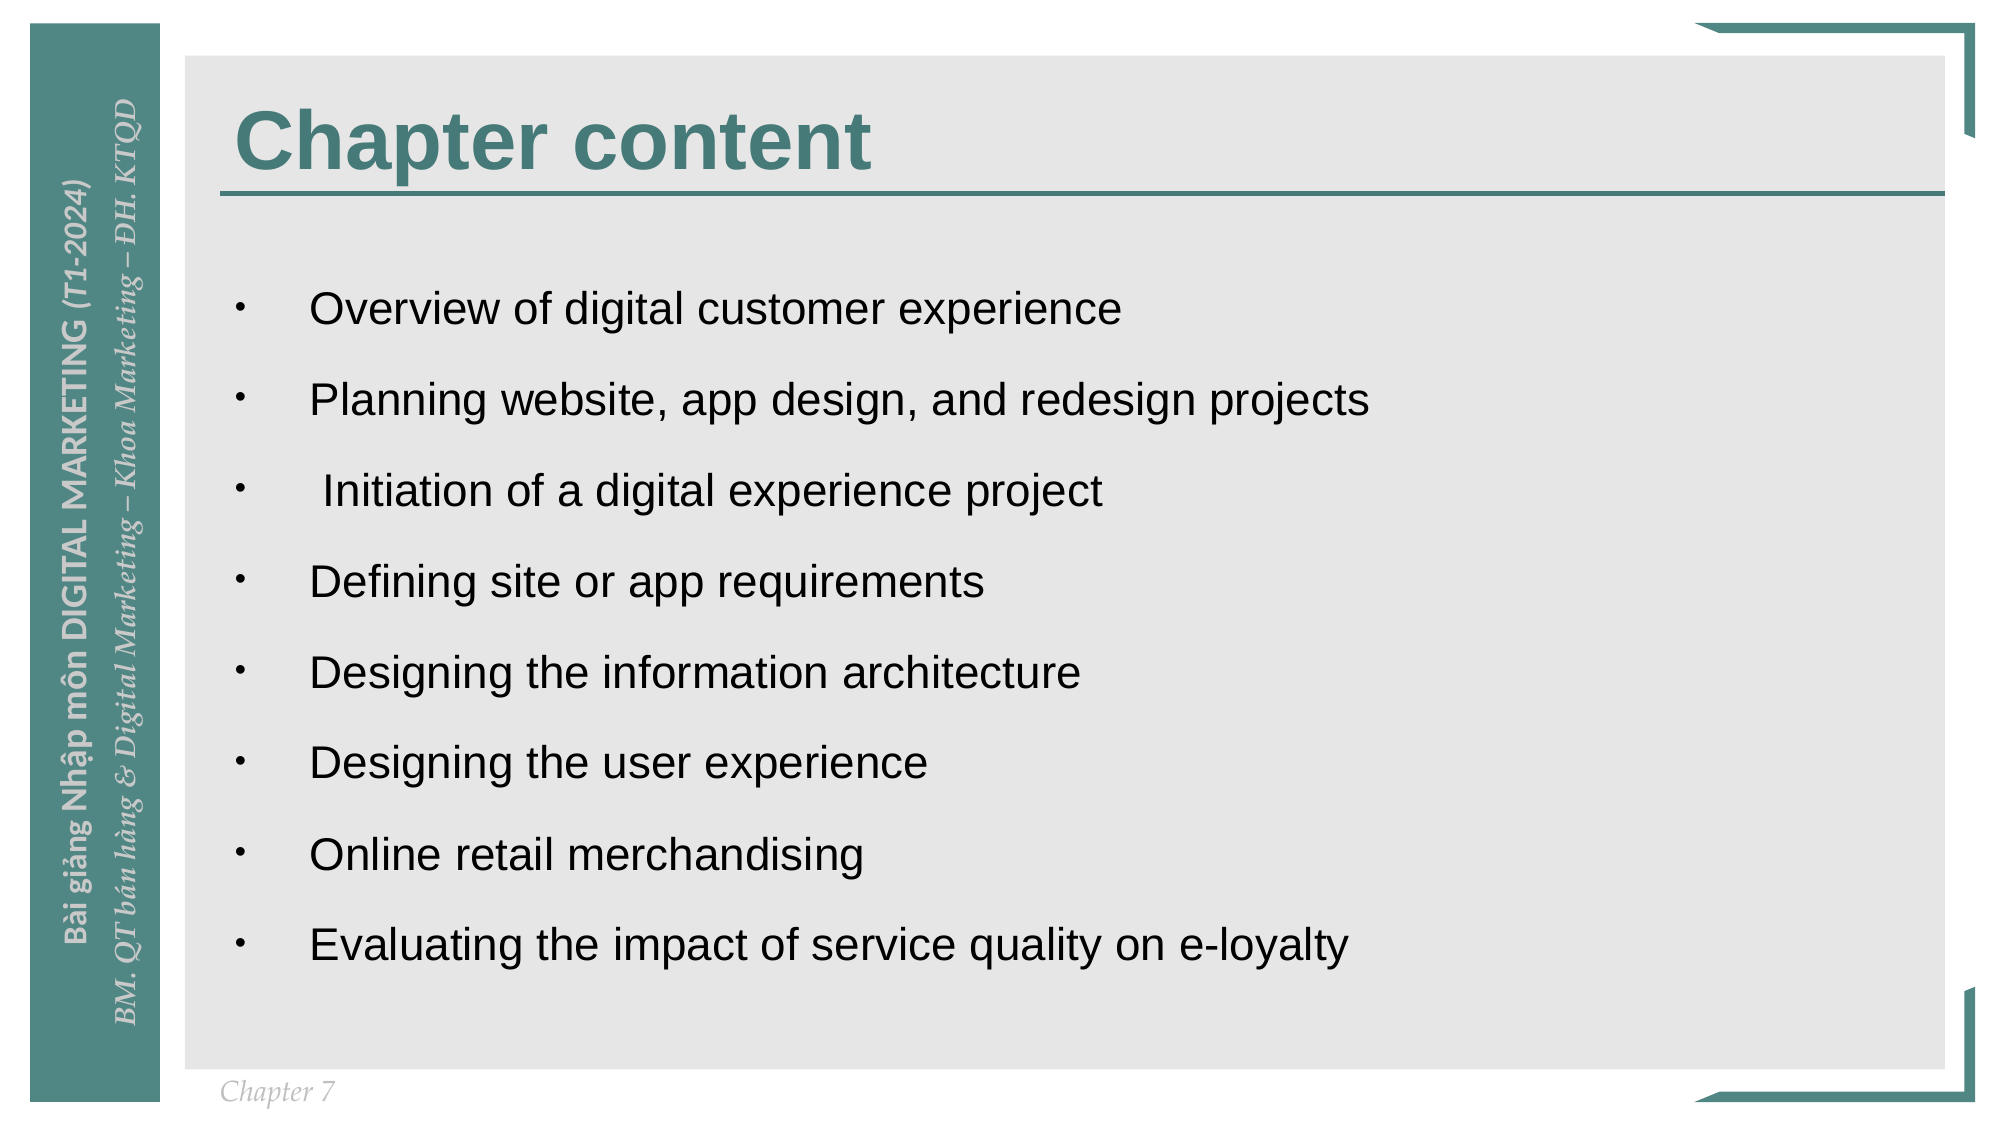

# Chapter content
Overview of digital customer experience
Planning website, app design, and redesign projects
 Initiation of a digital experience project
Defining site or app requirements
Designing the information architecture
Designing the user experience
Online retail merchandising
Evaluating the impact of service quality on e-loyalty